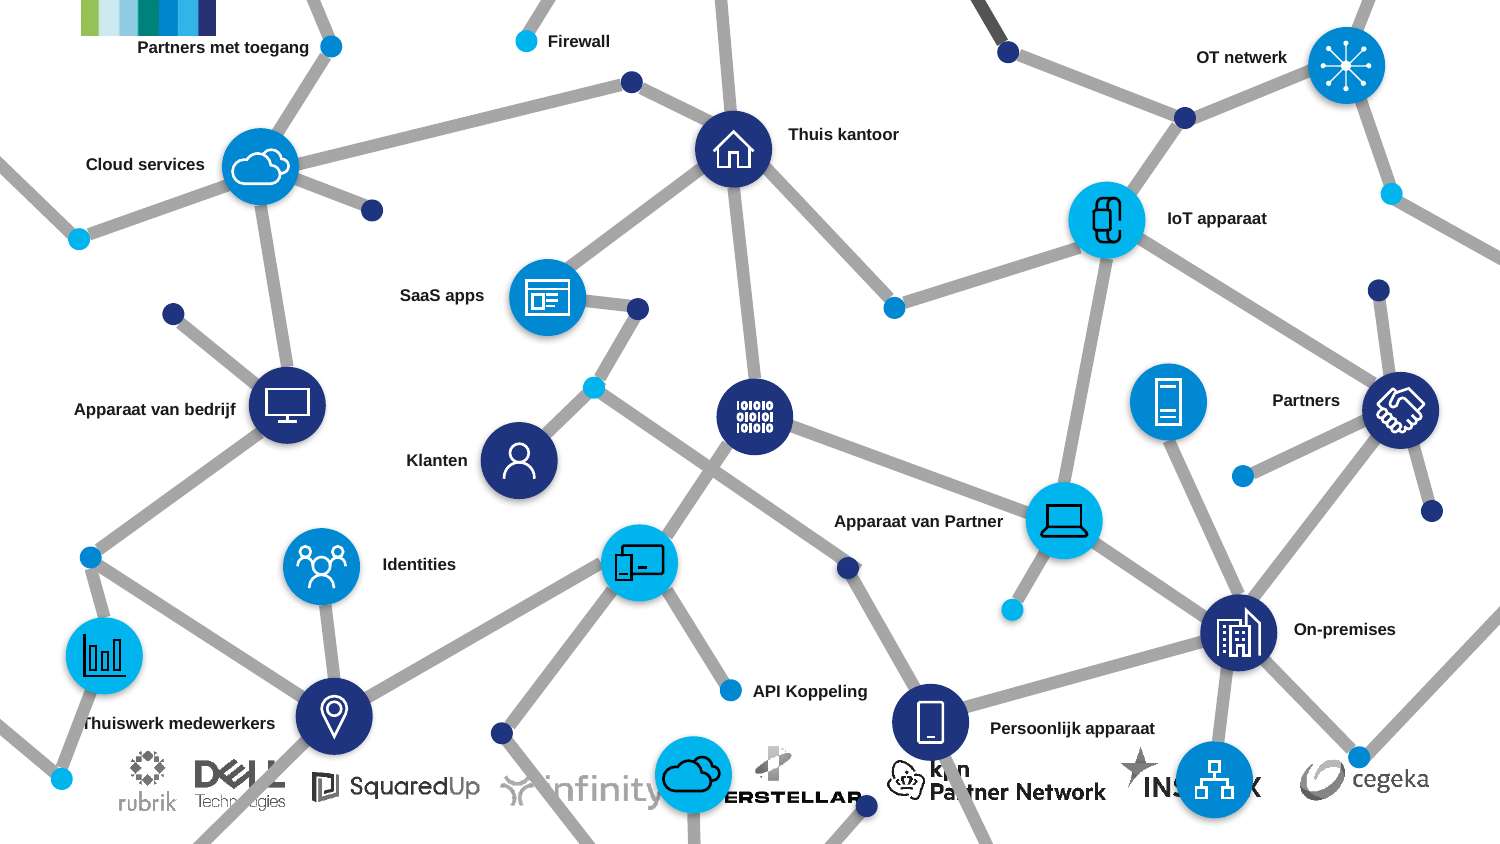

Firewall

Partners met toegang
OT netwerk

Thuis kantoor

Cloud services

IoT apparaat

SaaS apps

Partners
Apparaat van bedrijf

Klanten

Apparaat van Partner

Identities

On-premises

API Koppeling

Thuiswerk medewerkers
Persoonlijk apparaat